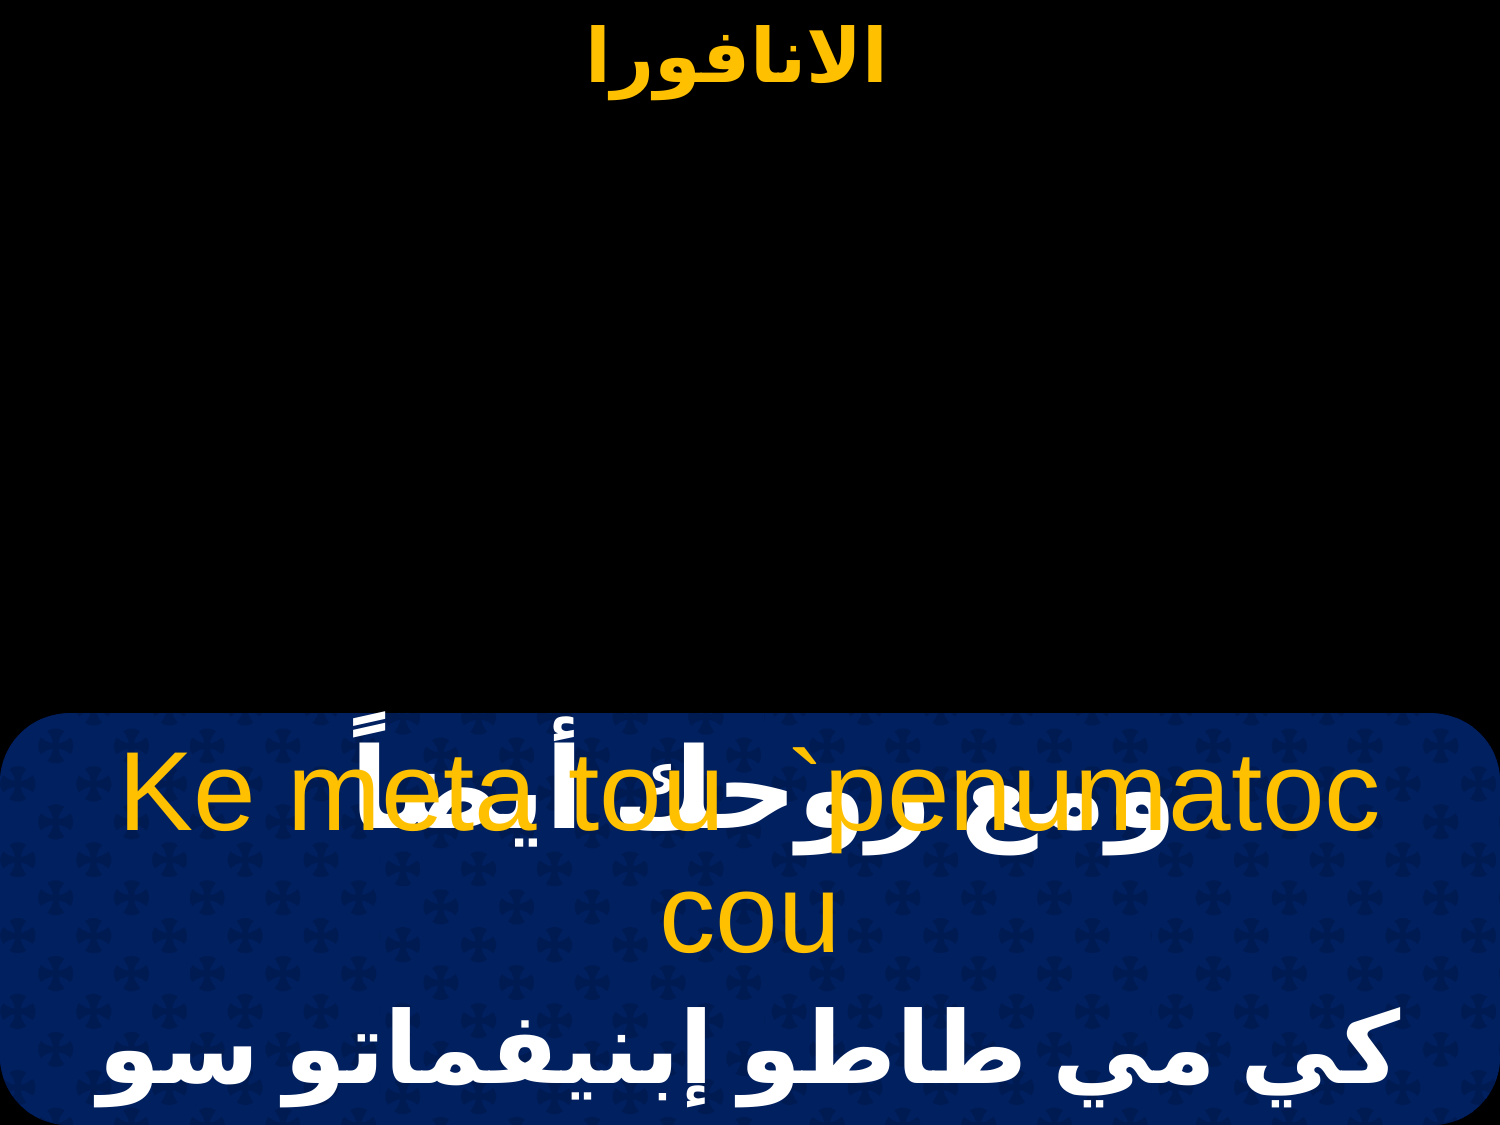

# ومع روحك أيضاً
Ke meta tou  `penumatoc cou
كي مي طاطو إبنيفماتو سو